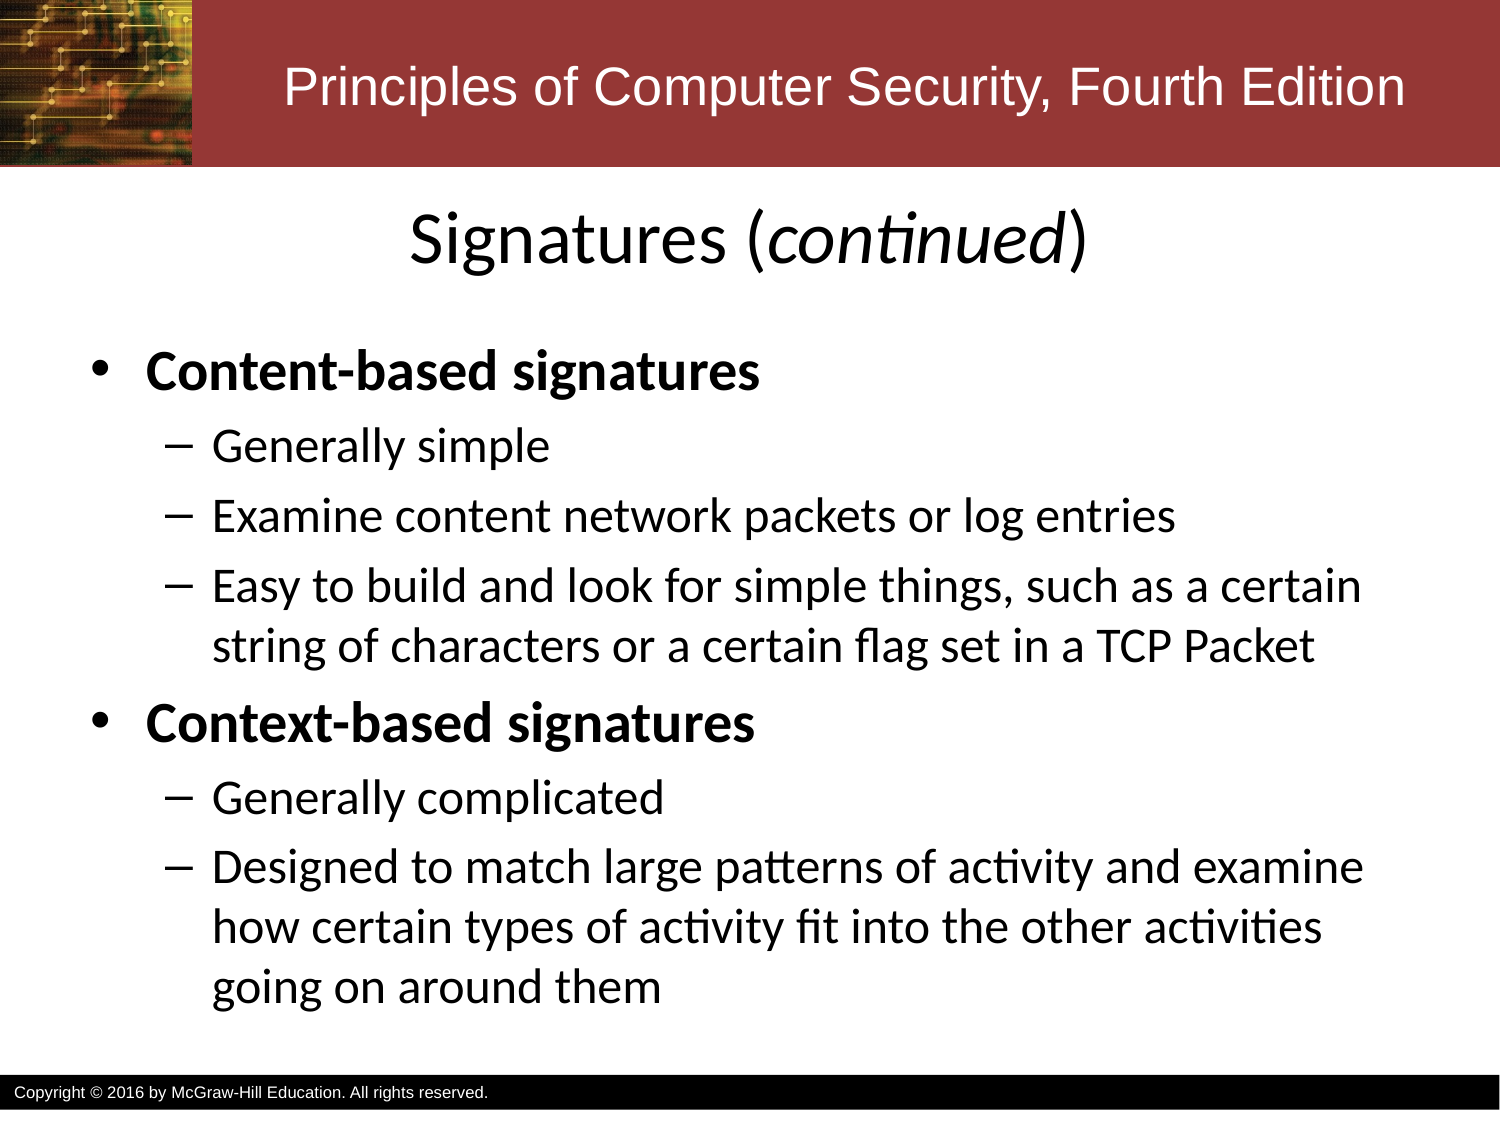

# Signatures (continued)
Content-based signatures
Generally simple
Examine content network packets or log entries
Easy to build and look for simple things, such as a certain string of characters or a certain flag set in a TCP Packet
Context-based signatures
Generally complicated
Designed to match large patterns of activity and examine how certain types of activity fit into the other activities going on around them